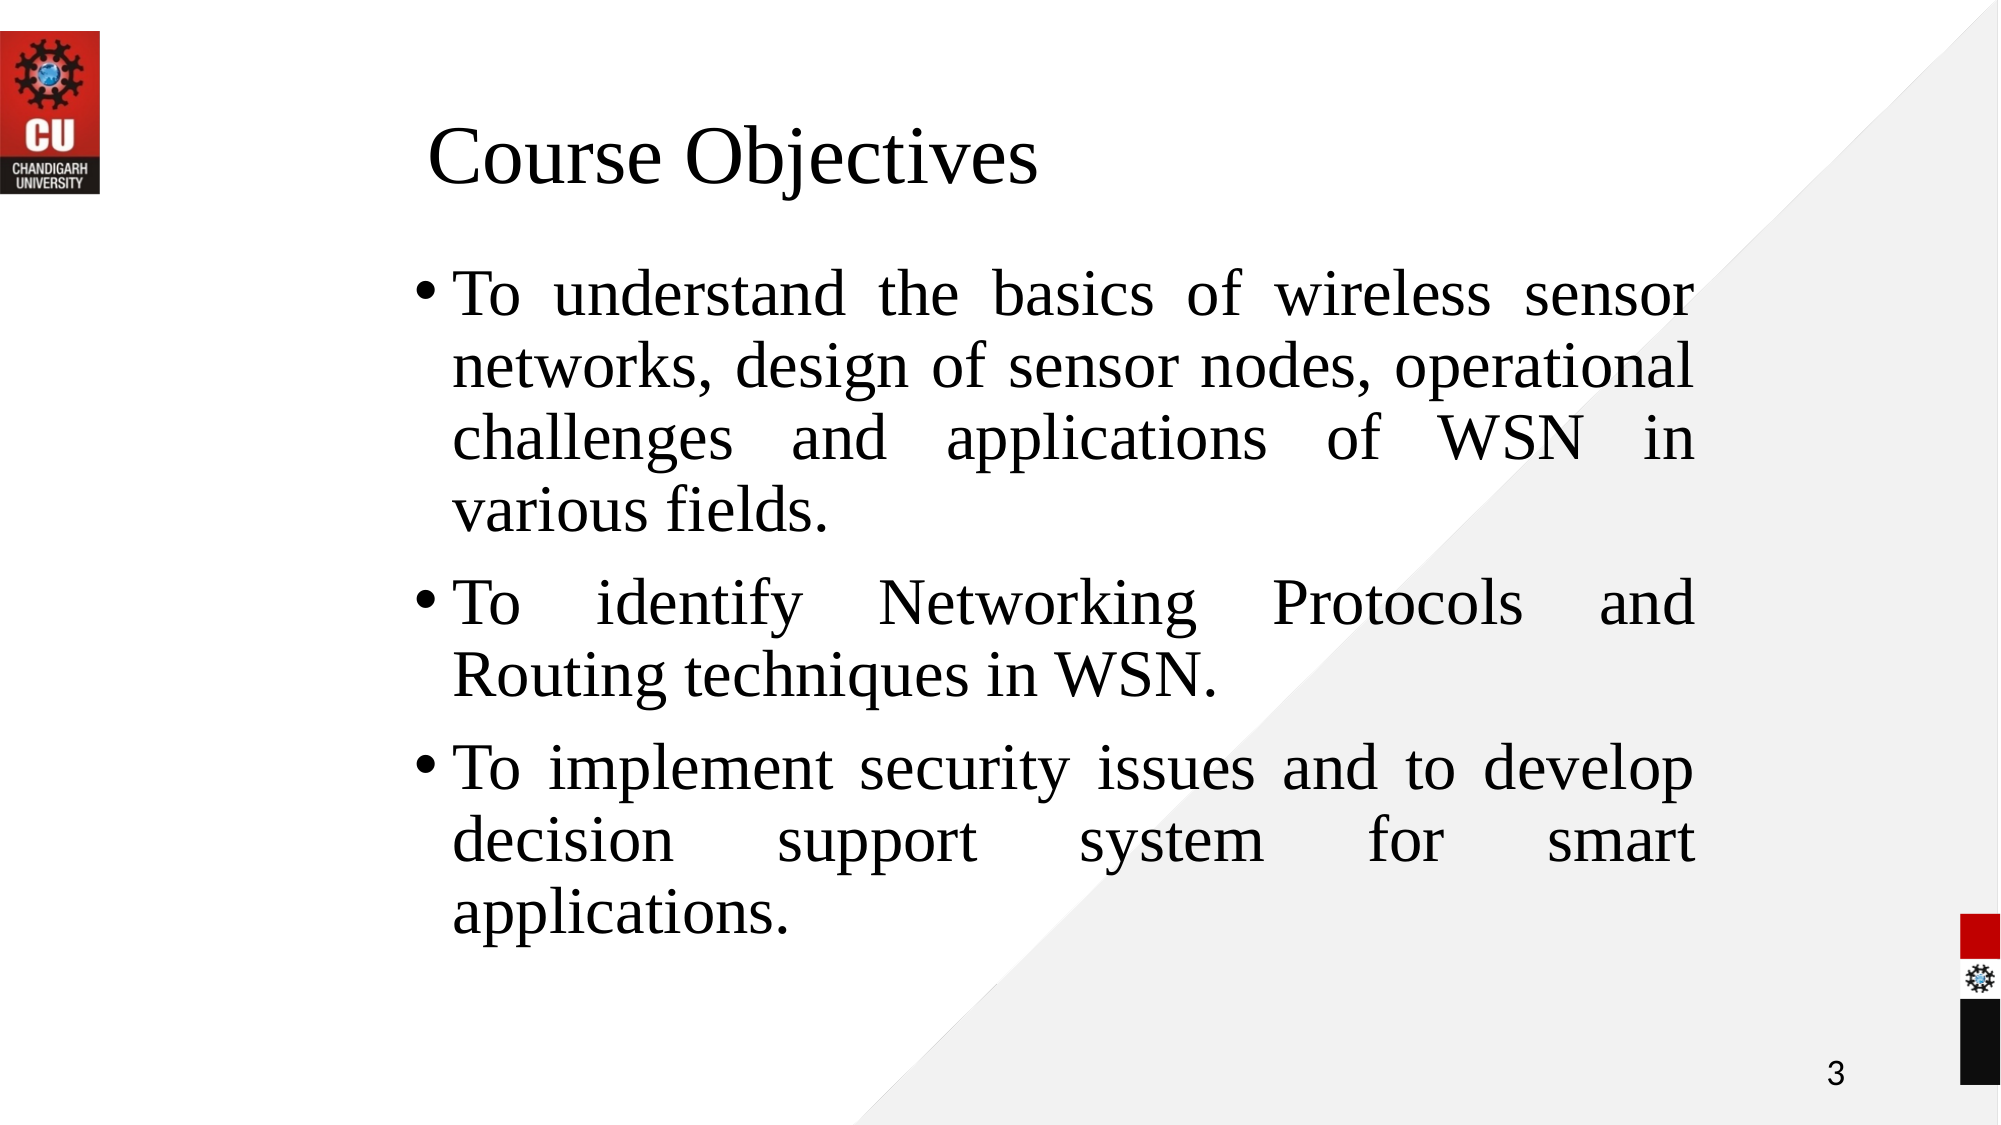

# Course Objectives
To understand the basics of wireless sensor networks, design of sensor nodes, operational challenges and applications of WSN in various fields.
To identify Networking Protocols and Routing techniques in WSN.
To implement security issues and to develop decision support system for smart applications.
3